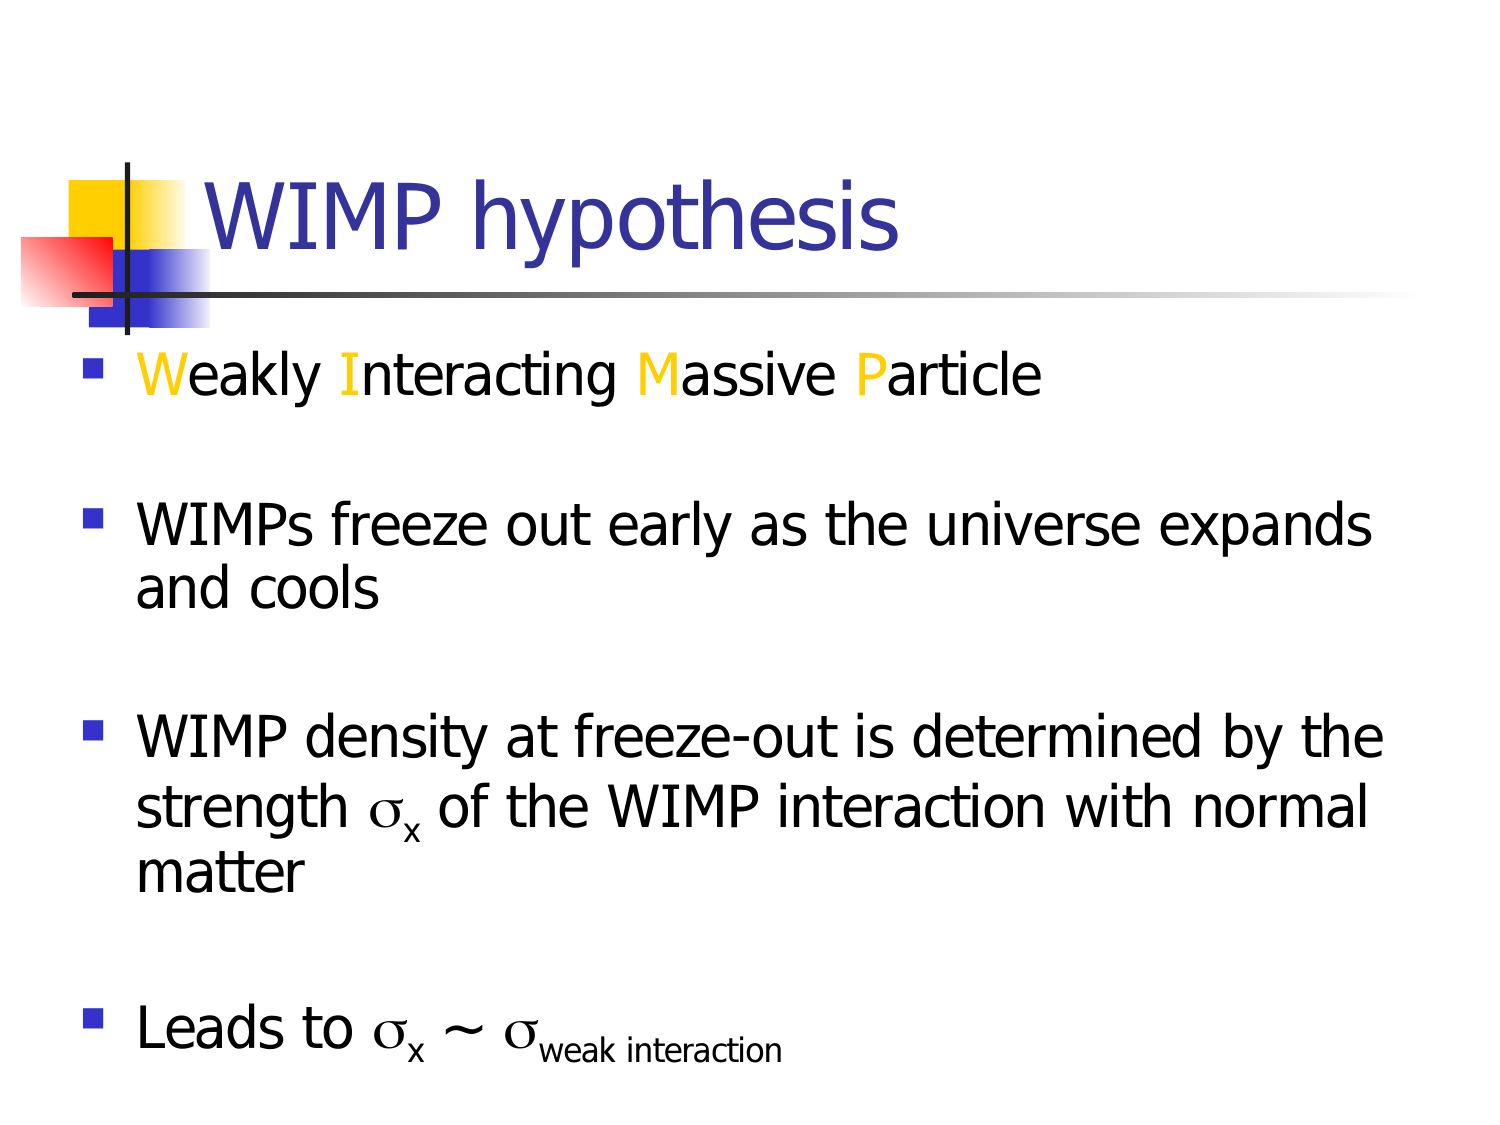

# WIMP hypothesis
Weakly Interacting Massive Particle

WIMPs freeze out early as the universe expands and cools

WIMP density at freeze-out is determined by the strength σx of the WIMP interaction with normal matter

Leads to σx ~ σweak interaction